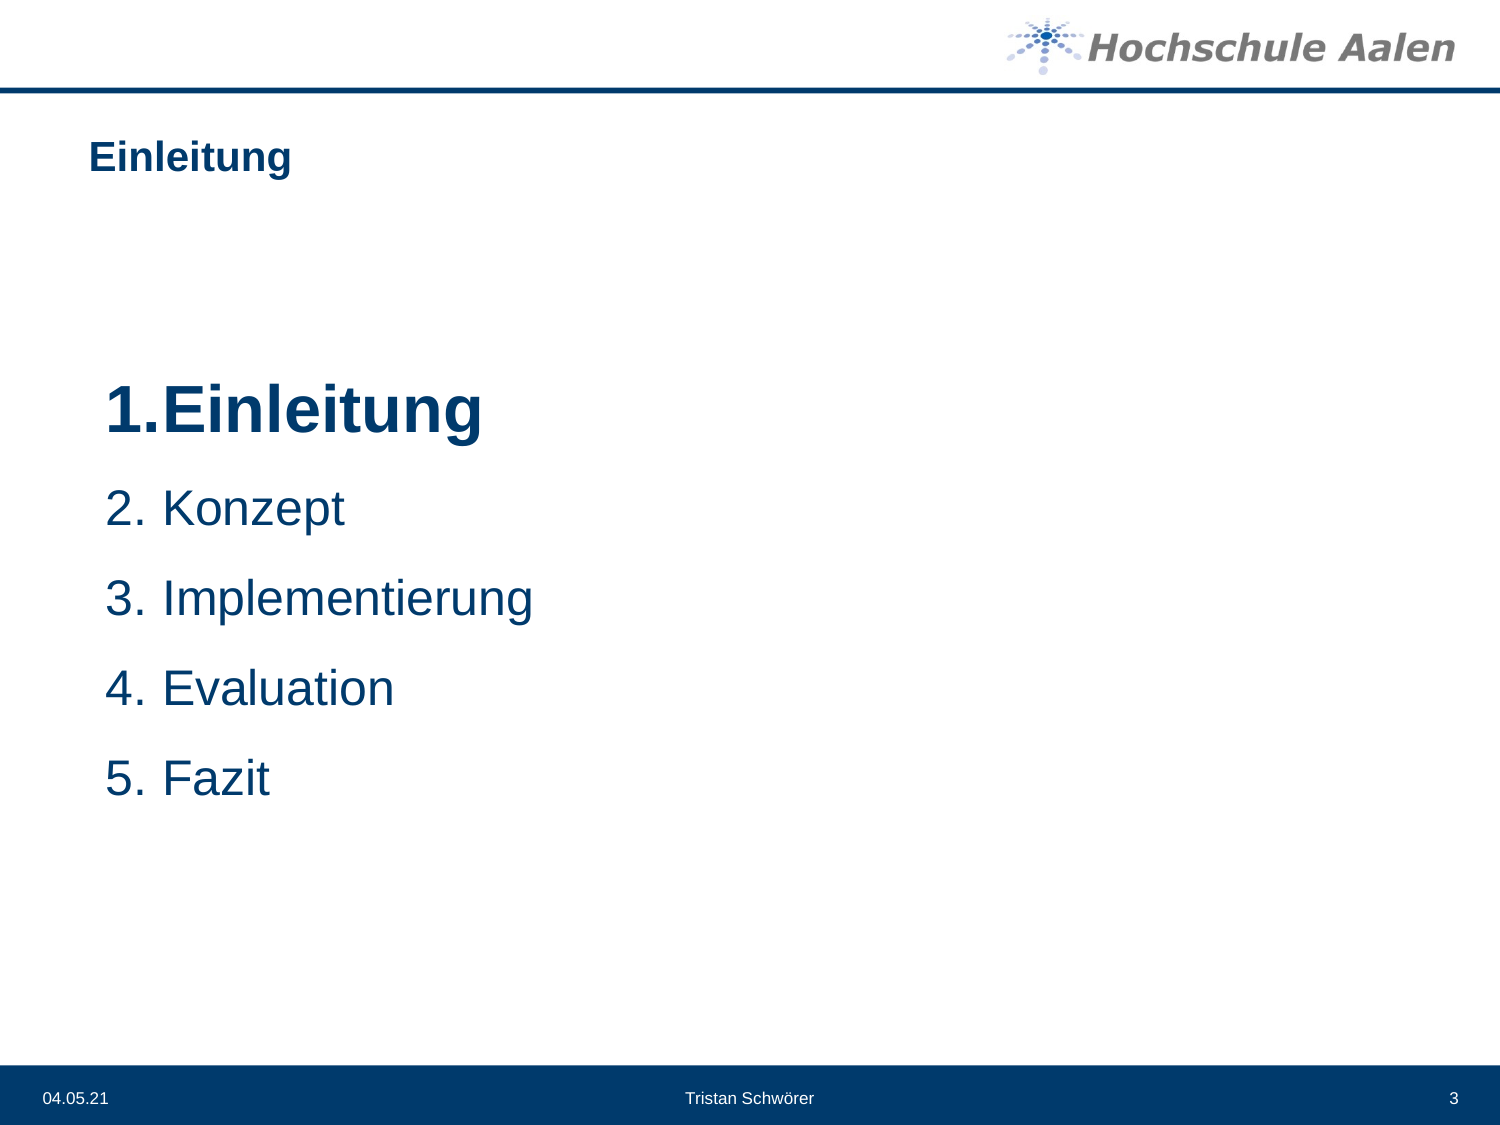

# Einleitung
Einleitung
Konzept
Implementierung
Evaluation
Fazit
04.05.21
Tristan Schwörer
3